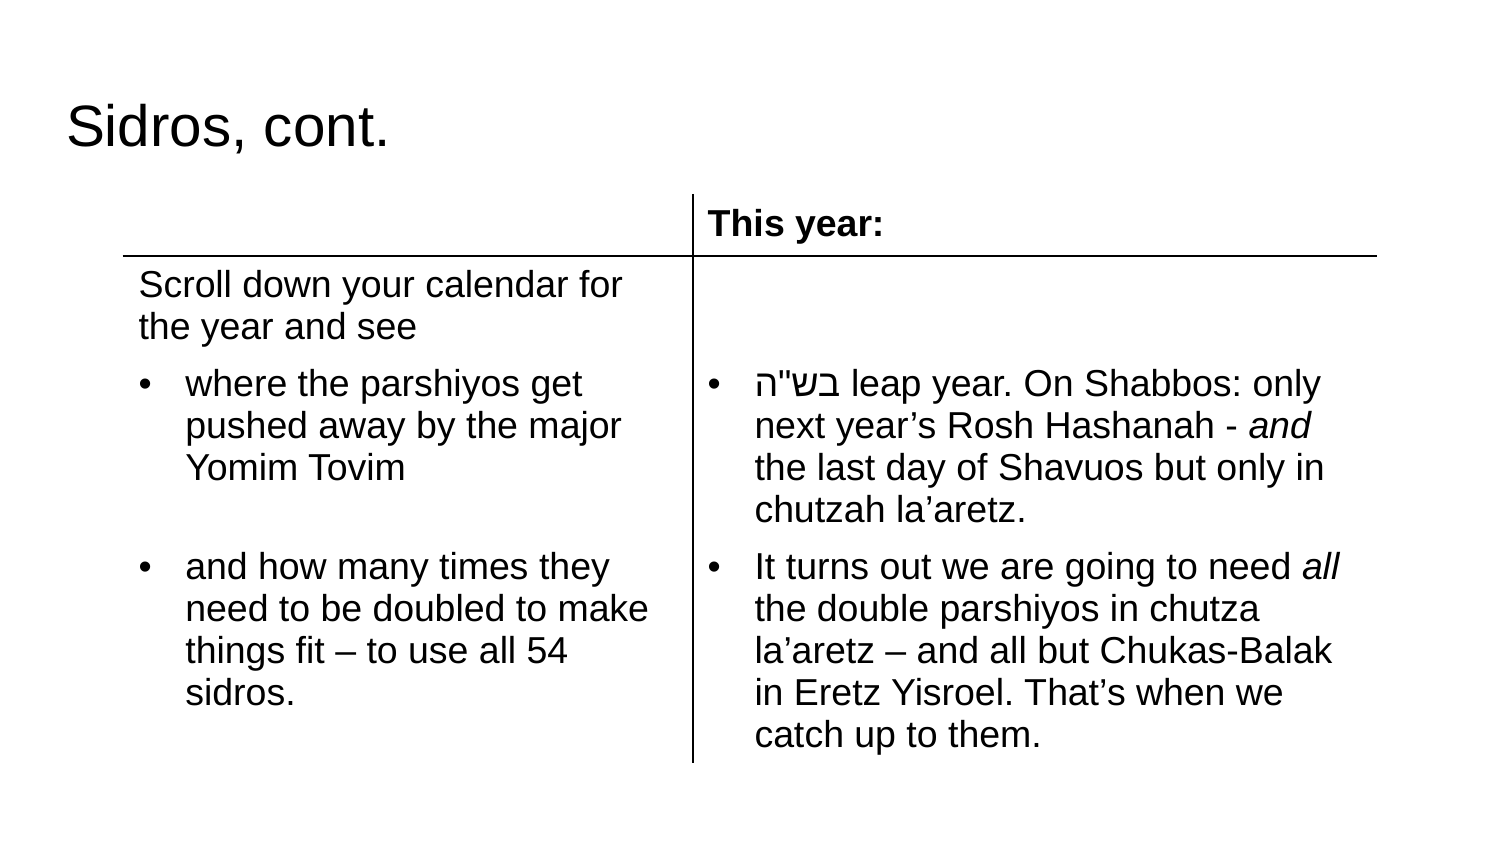

# Sidros, cont.
|  | This year: |
| --- | --- |
| Scroll down your calendar for the year and see |  |
| where the parshiyos get pushed away by the major Yomim Tovim | בש"ה leap year. On Shabbos: only next year’s Rosh Hashanah - and the last day of Shavuos but only in chutzah la’aretz. |
| and how many times they need to be doubled to make things fit – to use all 54 sidros. | It turns out we are going to need all the double parshiyos in chutza la’aretz – and all but Chukas-Balak in Eretz Yisroel. That’s when we catch up to them. |